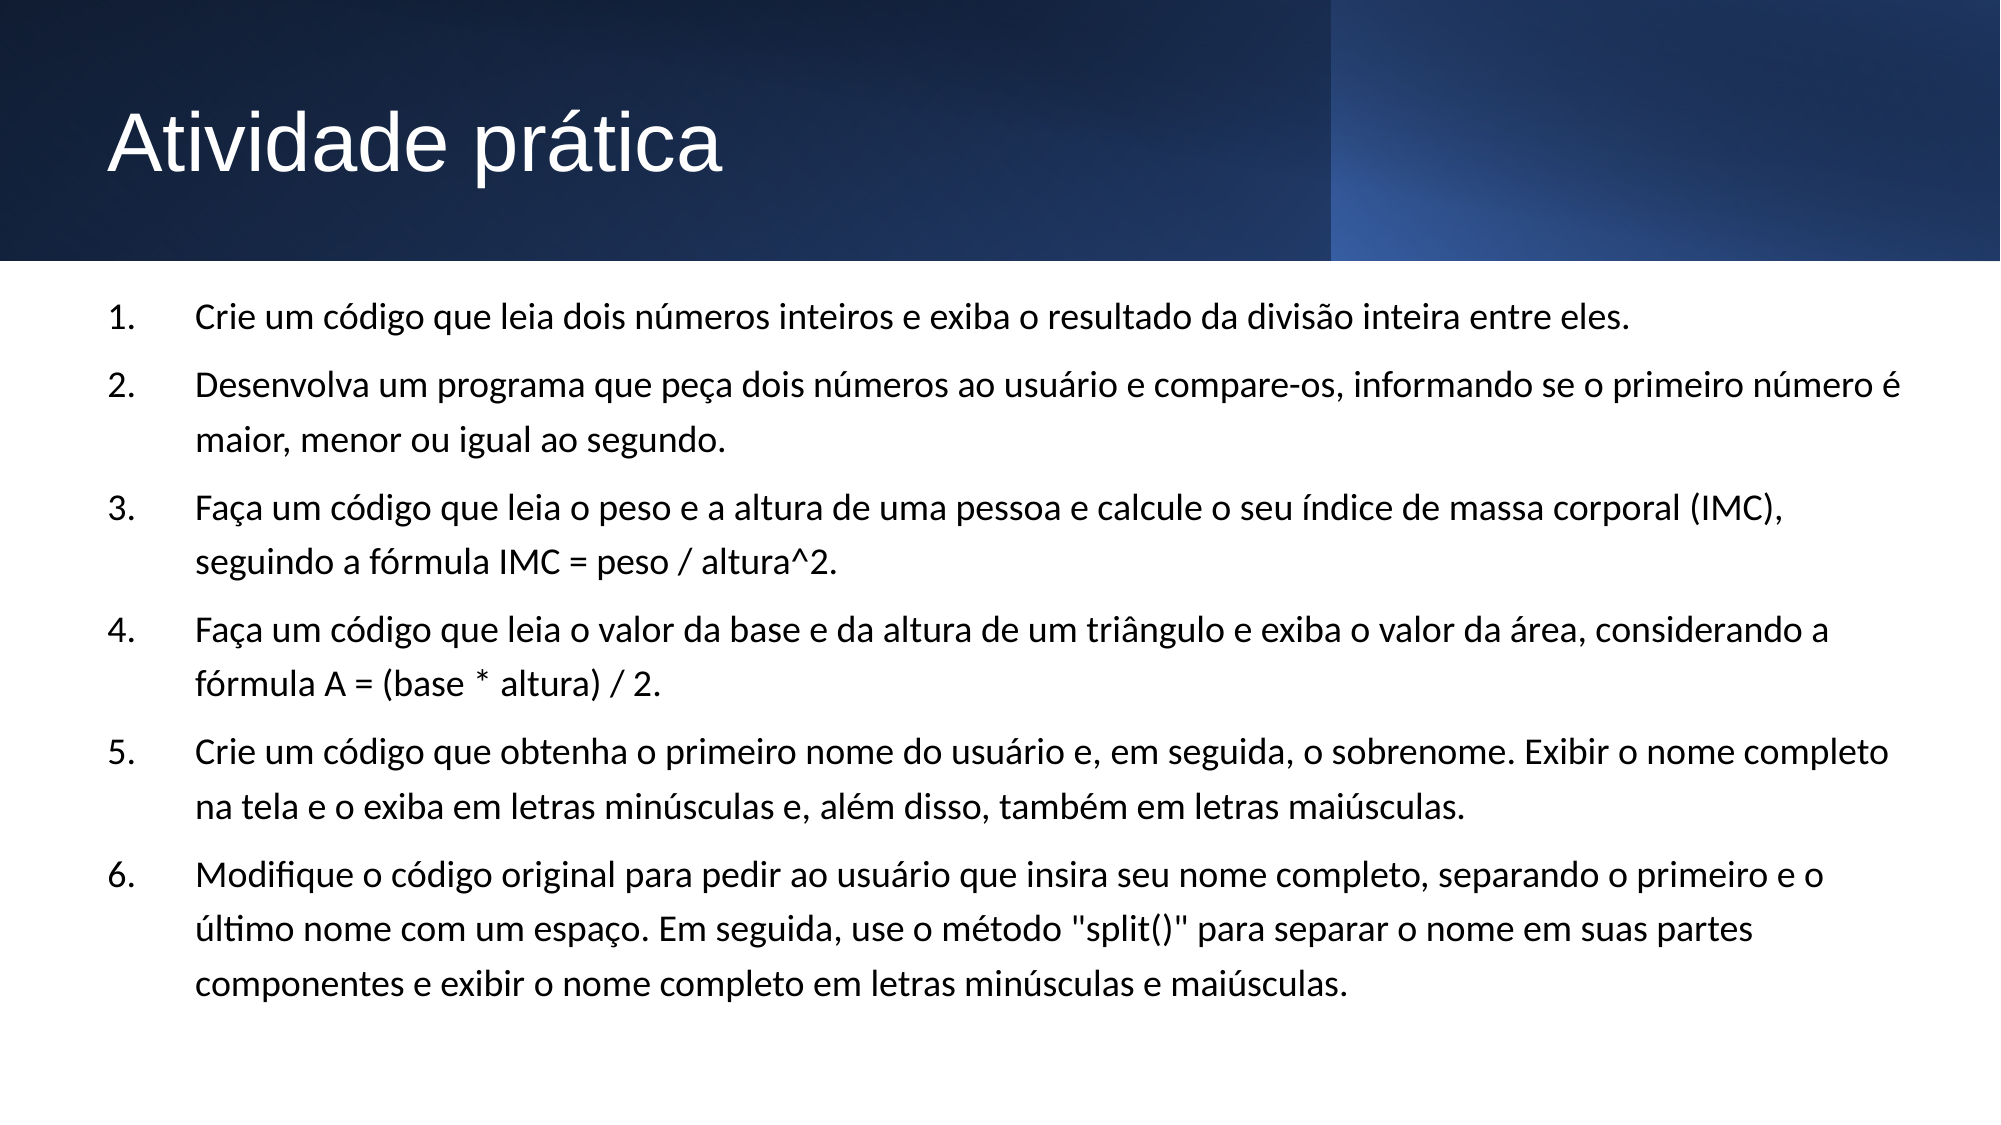

# Atividade prática
Crie um código que leia dois números inteiros e exiba o resultado da divisão inteira entre eles.
Desenvolva um programa que peça dois números ao usuário e compare-os, informando se o primeiro número é maior, menor ou igual ao segundo.
Faça um código que leia o peso e a altura de uma pessoa e calcule o seu índice de massa corporal (IMC), seguindo a fórmula IMC = peso / altura^2.
Faça um código que leia o valor da base e da altura de um triângulo e exiba o valor da área, considerando a fórmula A = (base * altura) / 2.
Crie um código que obtenha o primeiro nome do usuário e, em seguida, o sobrenome. Exibir o nome completo na tela e o exiba em letras minúsculas e, além disso, também em letras maiúsculas.
Modifique o código original para pedir ao usuário que insira seu nome completo, separando o primeiro e o último nome com um espaço. Em seguida, use o método "split()" para separar o nome em suas partes componentes e exibir o nome completo em letras minúsculas e maiúsculas.